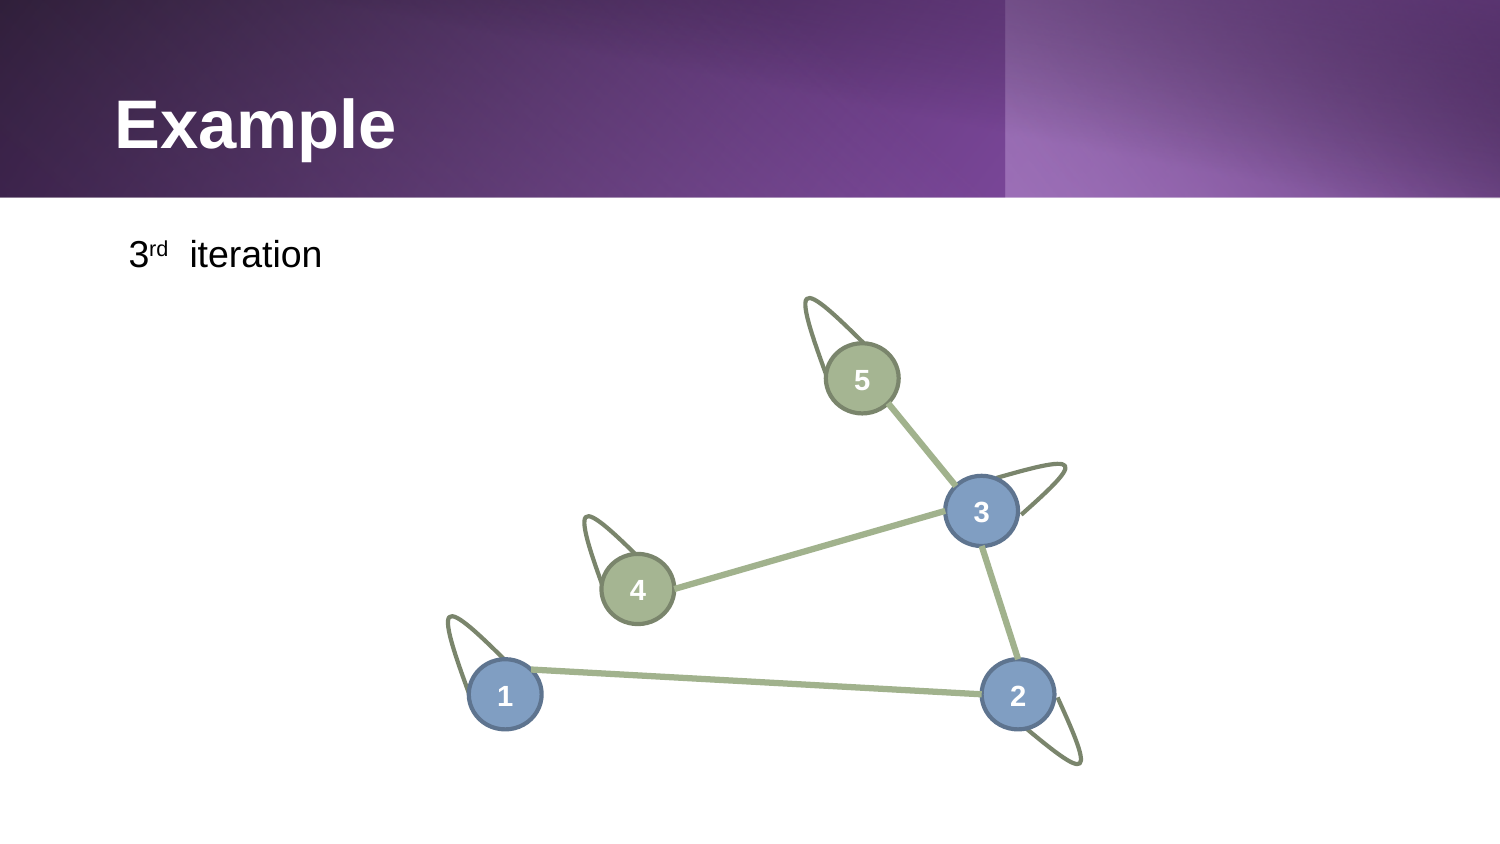

# Example
3rd  iteration

5

3

4

1
2